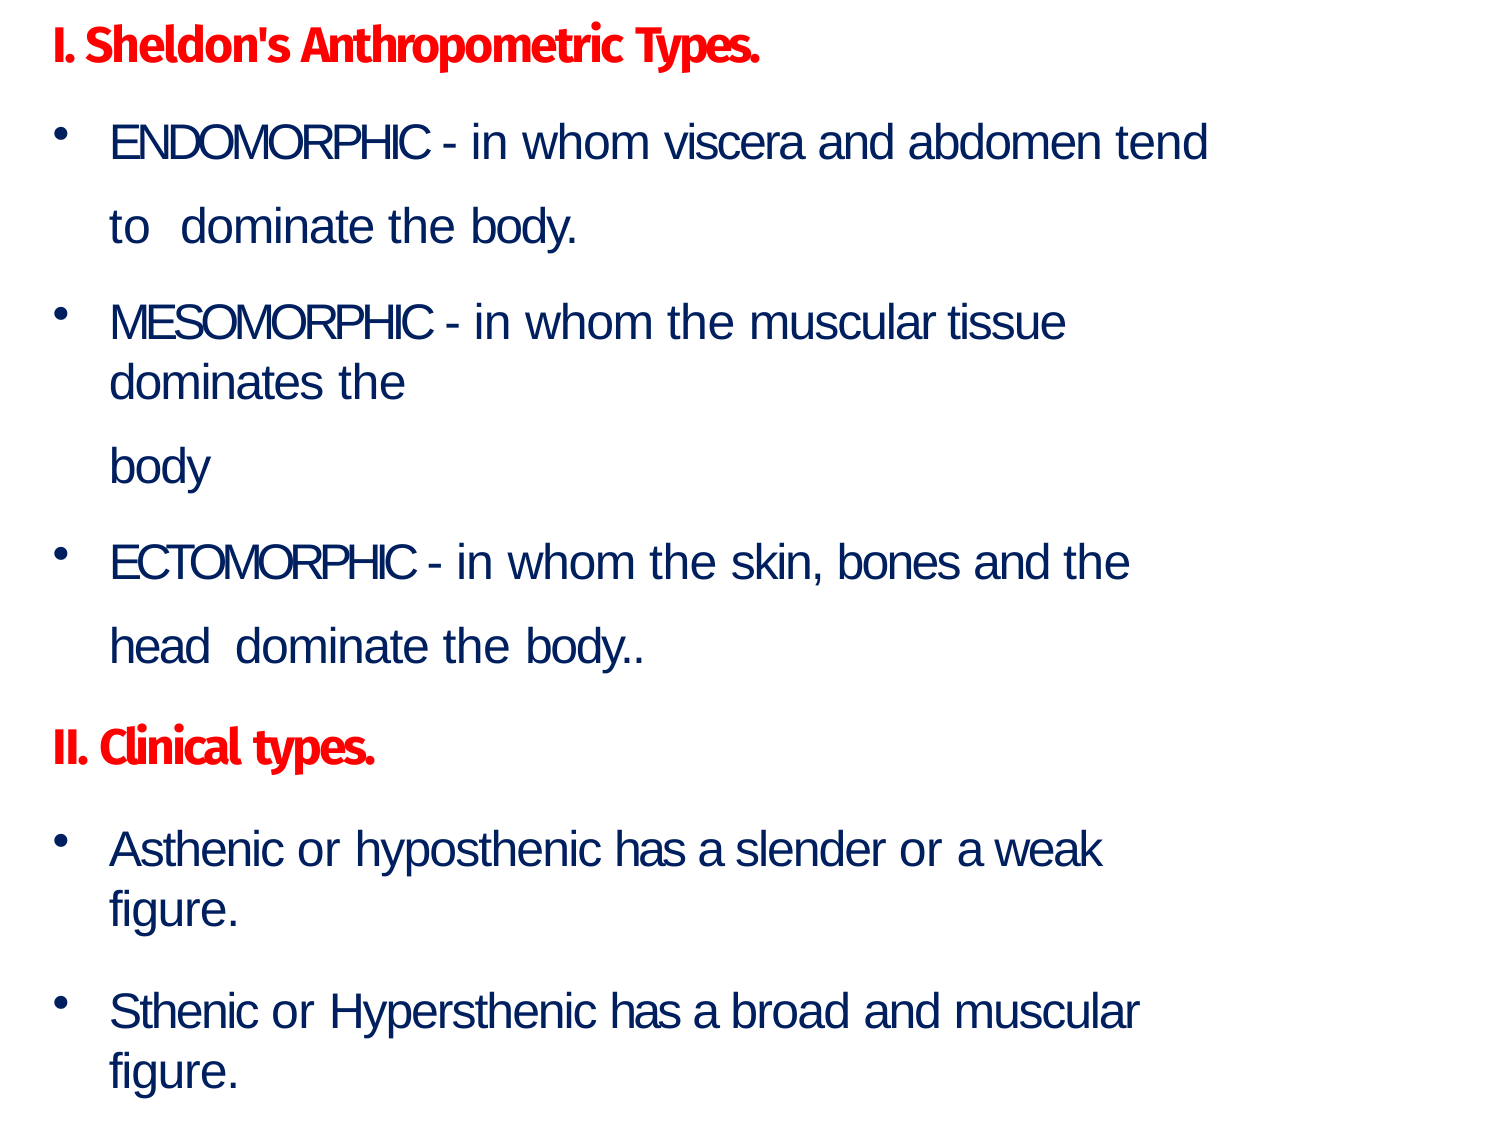

I. Sheldon's Anthropometric Types.
ENDOMORPHIC - in whom viscera and abdomen tend to  dominate the body.
MESOMORPHIC - in whom the muscular tissue dominates the
body
ECTOMORPHIC - in whom the skin, bones and the head  dominate the body..
II. Clinical types.
Asthenic or hyposthenic has a slender or a weak figure.
Sthenic or Hypersthenic has a broad and muscular figure.
Normosthenic or Orthosthenic is midway between the above  two.